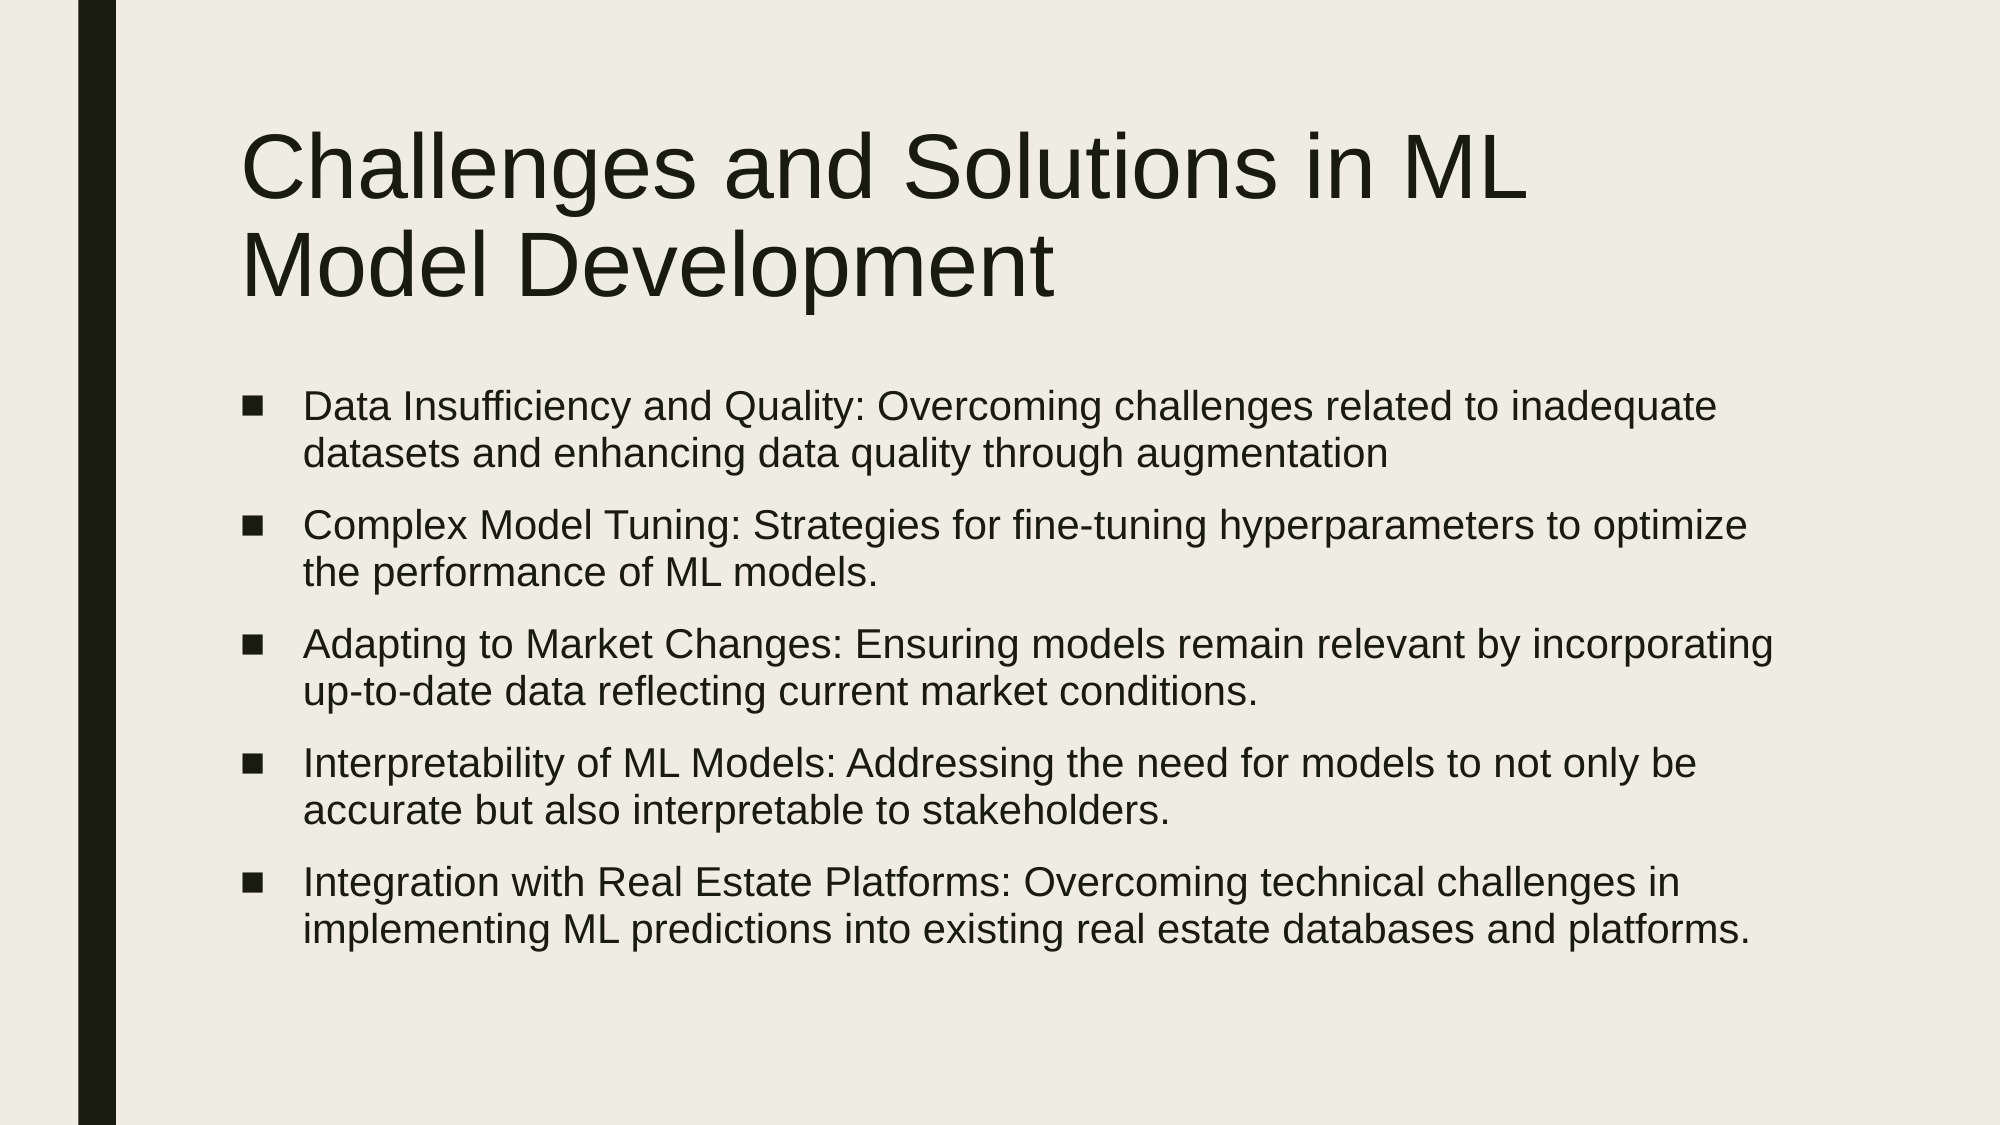

# Challenges and Solutions in ML Model Development
Data Insufficiency and Quality: Overcoming challenges related to inadequate datasets and enhancing data quality through augmentation​
Complex Model Tuning: Strategies for fine-tuning hyperparameters to optimize the performance of ML models.
Adapting to Market Changes: Ensuring models remain relevant by incorporating up-to-date data reflecting current market conditions.
Interpretability of ML Models: Addressing the need for models to not only be accurate but also interpretable to stakeholders.
Integration with Real Estate Platforms: Overcoming technical challenges in implementing ML predictions into existing real estate databases and platforms.